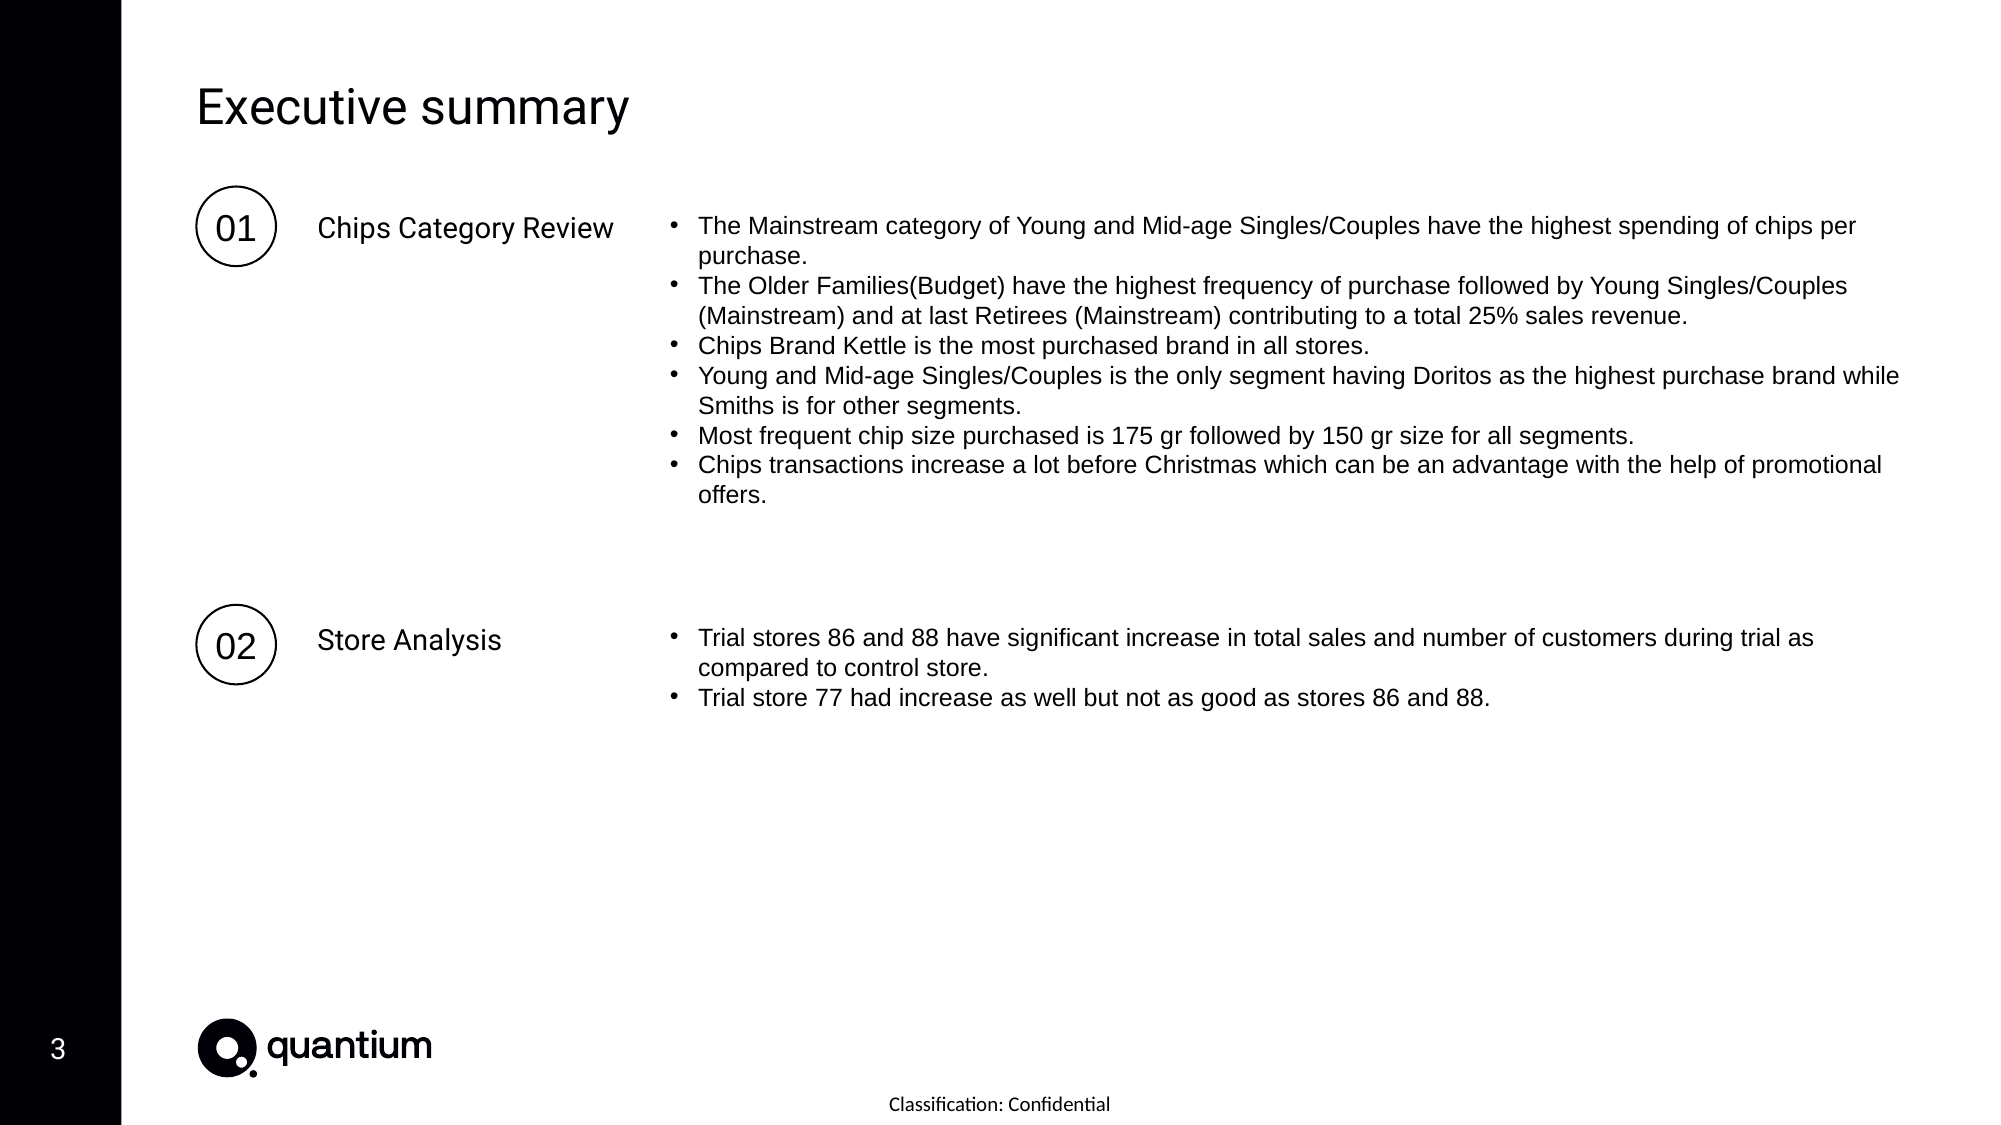

Executive summary
01
The Mainstream category of Young and Mid-age Singles/Couples have the highest spending of chips per purchase.
The Older Families(Budget) have the highest frequency of purchase followed by Young Singles/Couples (Mainstream) and at last Retirees (Mainstream) contributing to a total 25% sales revenue.
Chips Brand Kettle is the most purchased brand in all stores.
Young and Mid-age Singles/Couples is the only segment having Doritos as the highest purchase brand while Smiths is for other segments.
Most frequent chip size purchased is 175 gr followed by 150 gr size for all segments.
Chips transactions increase a lot before Christmas which can be an advantage with the help of promotional offers.
Chips Category Review
02
Store Analysis
Trial stores 86 and 88 have significant increase in total sales and number of customers during trial as compared to control store.
Trial store 77 had increase as well but not as good as stores 86 and 88.